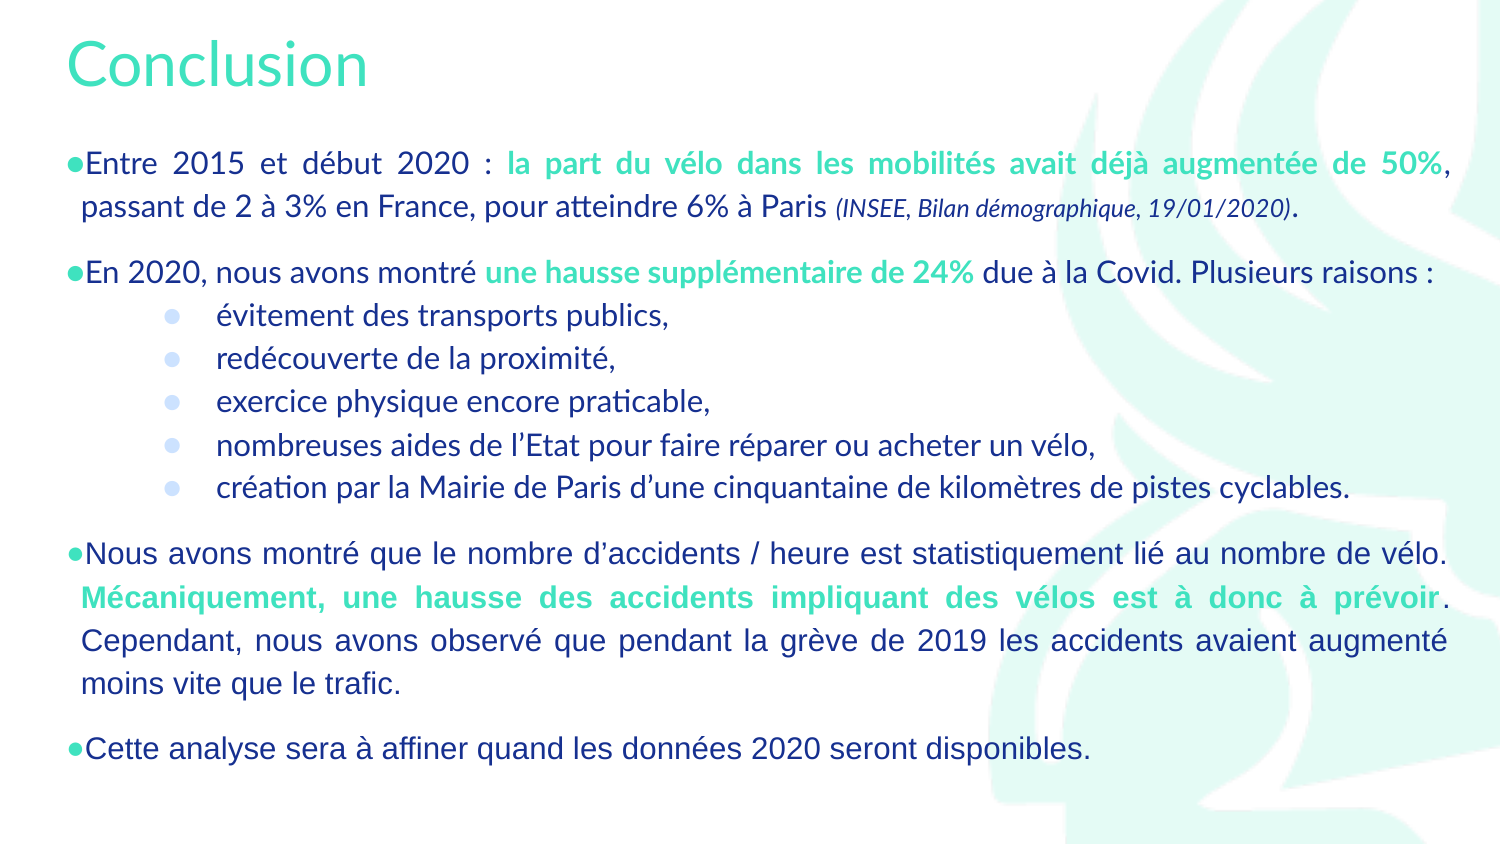

# Conclusion
Entre 2015 et début 2020 : la part du vélo dans les mobilités avait déjà augmentée de 50%, passant de 2 à 3% en France, pour atteindre 6% à Paris (INSEE, Bilan démographique, 19/01/2020).

En 2020, nous avons montré une hausse supplémentaire de 24% due à la Covid. Plusieurs raisons :
évitement des transports publics,
redécouverte de la proximité,
exercice physique encore praticable,
nombreuses aides de l’Etat pour faire réparer ou acheter un vélo,
création par la Mairie de Paris d’une cinquantaine de kilomètres de pistes cyclables.

Nous avons montré que le nombre d’accidents / heure est statistiquement lié au nombre de vélo. Mécaniquement, une hausse des accidents impliquant des vélos est à donc à prévoir. Cependant, nous avons observé que pendant la grève de 2019 les accidents avaient augmenté moins vite que le trafic.

Cette analyse sera à affiner quand les données 2020 seront disponibles.